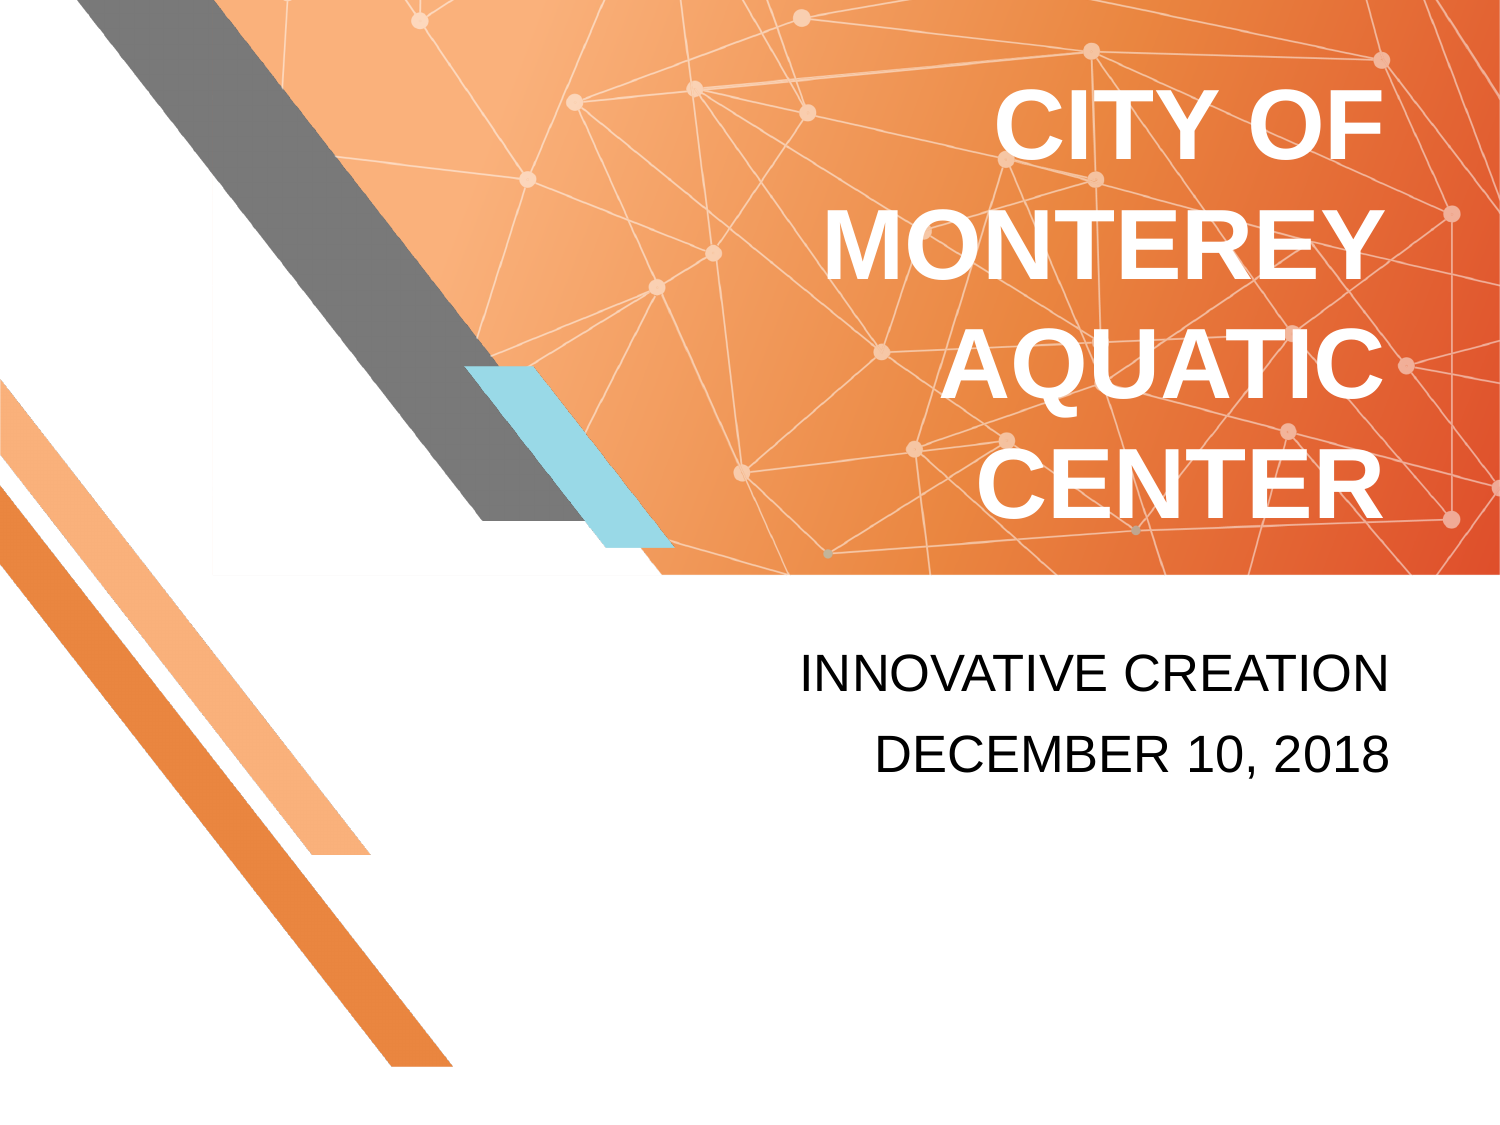

# CITY OF MONTEREY AQUATIC CENTER
INNOVATIVE CREATION
DECEMBER 10, 2018